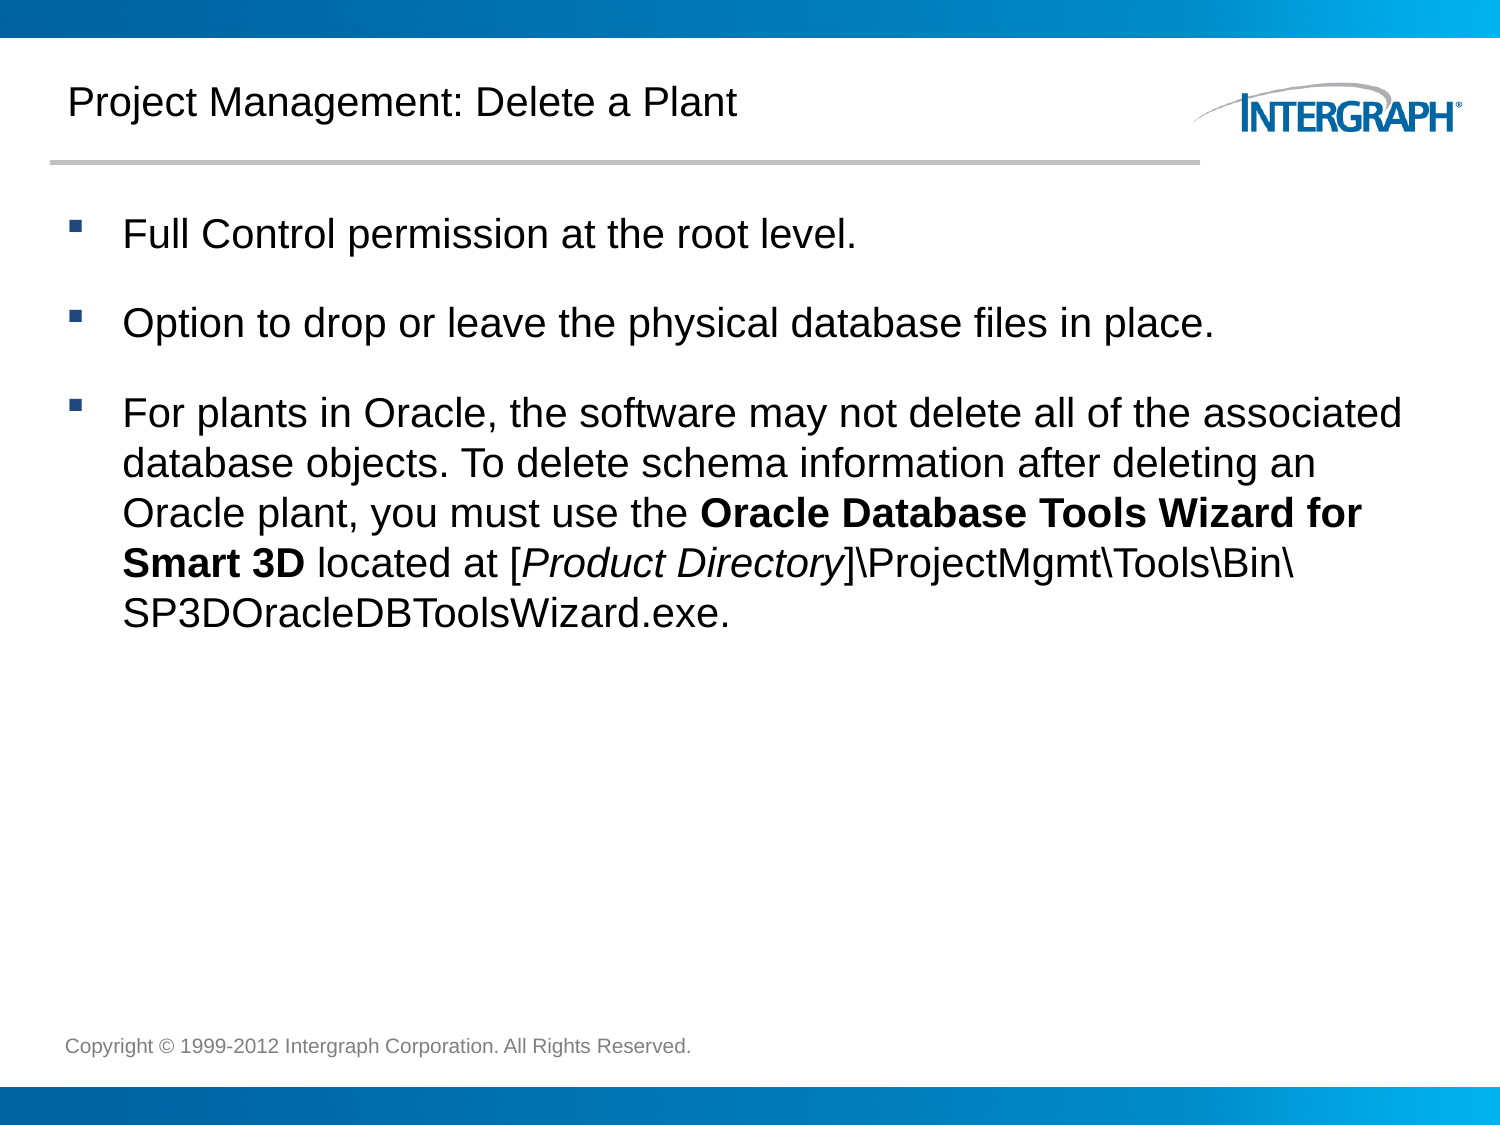

# Project Management: Delete a Plant
Full Control permission at the root level.
Option to drop or leave the physical database files in place.
For plants in Oracle, the software may not delete all of the associated database objects. To delete schema information after deleting an Oracle plant, you must use the Oracle Database Tools Wizard for Smart 3D located at [Product Directory]\ProjectMgmt\Tools\Bin\SP3DOracleDBToolsWizard.exe.